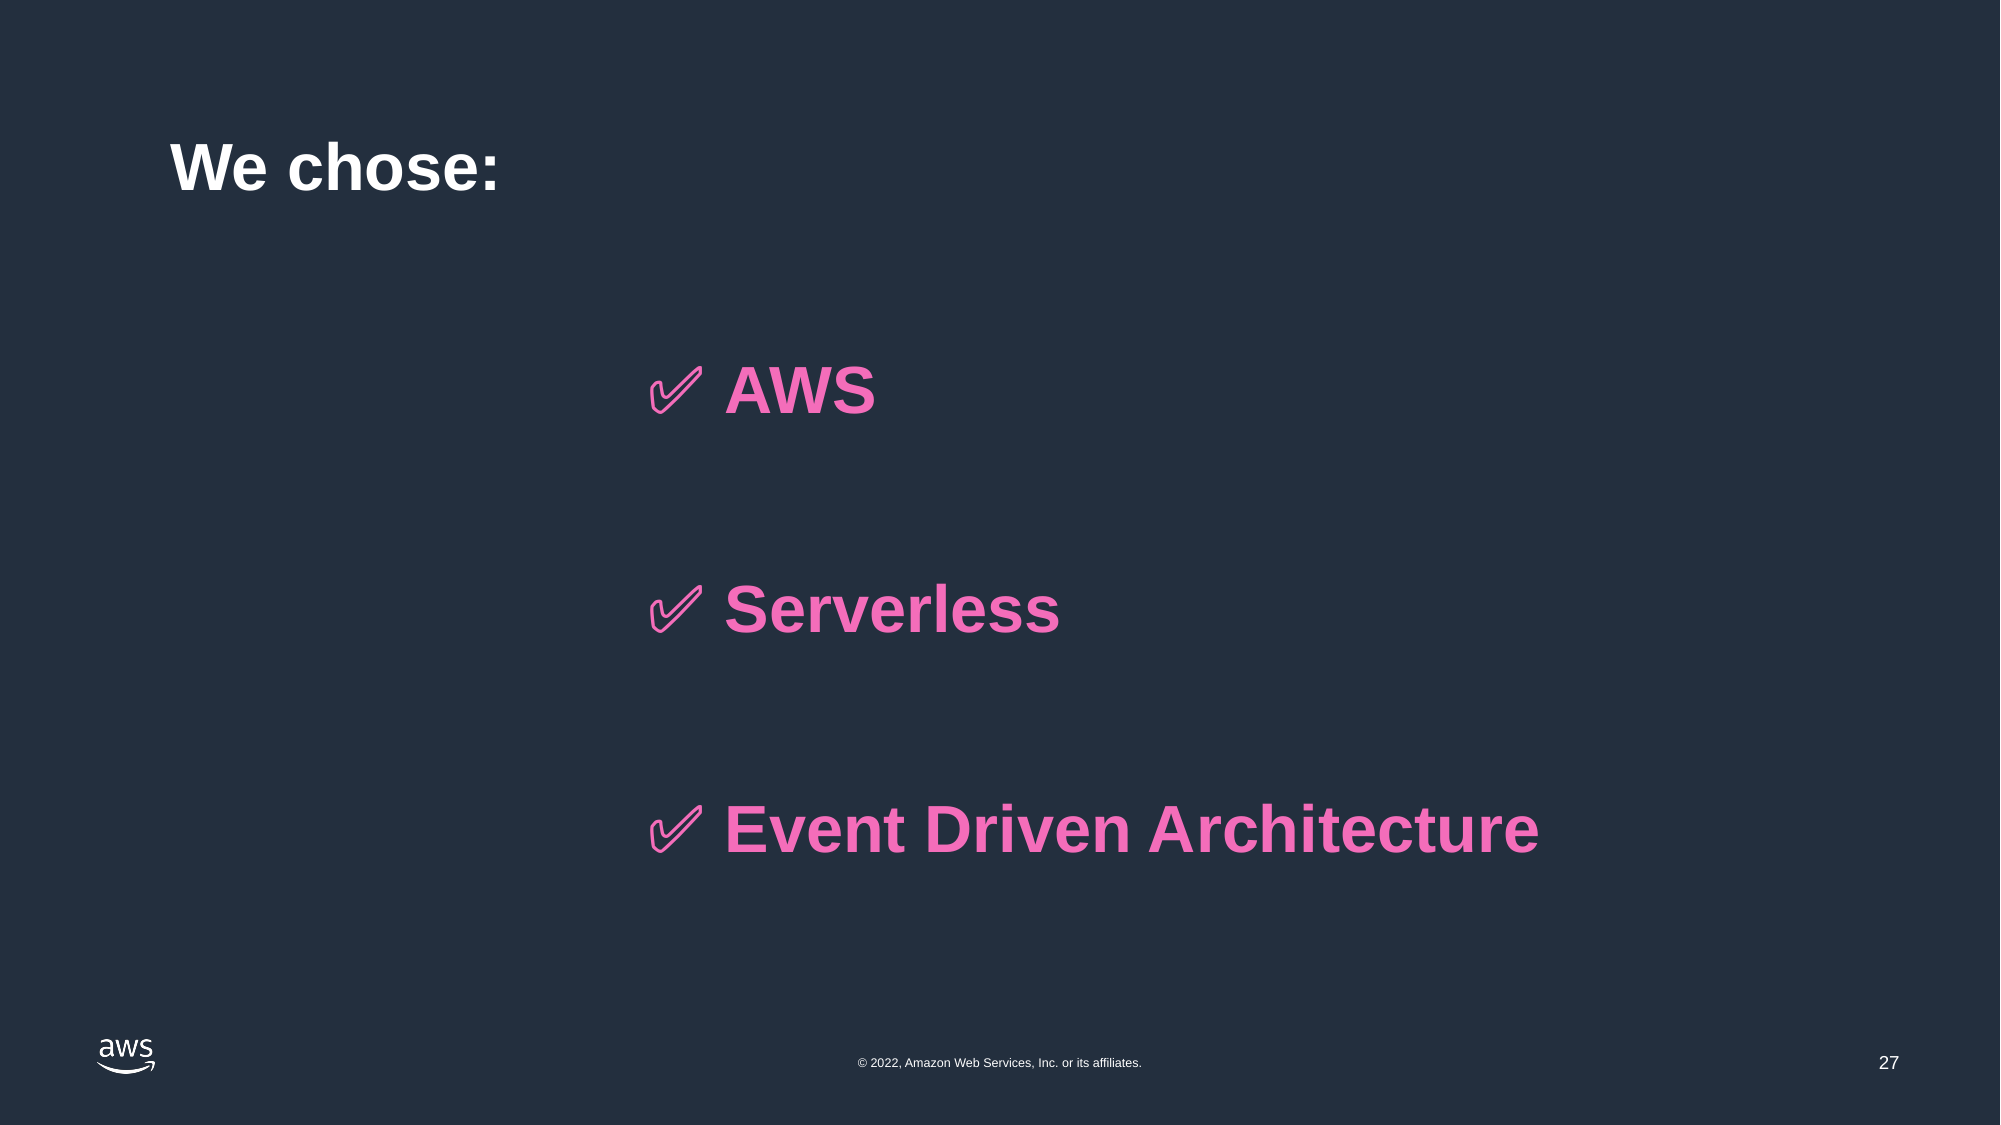

We chose:
✅ AWS
✅ Serverless
✅ Event Driven Architecture
27